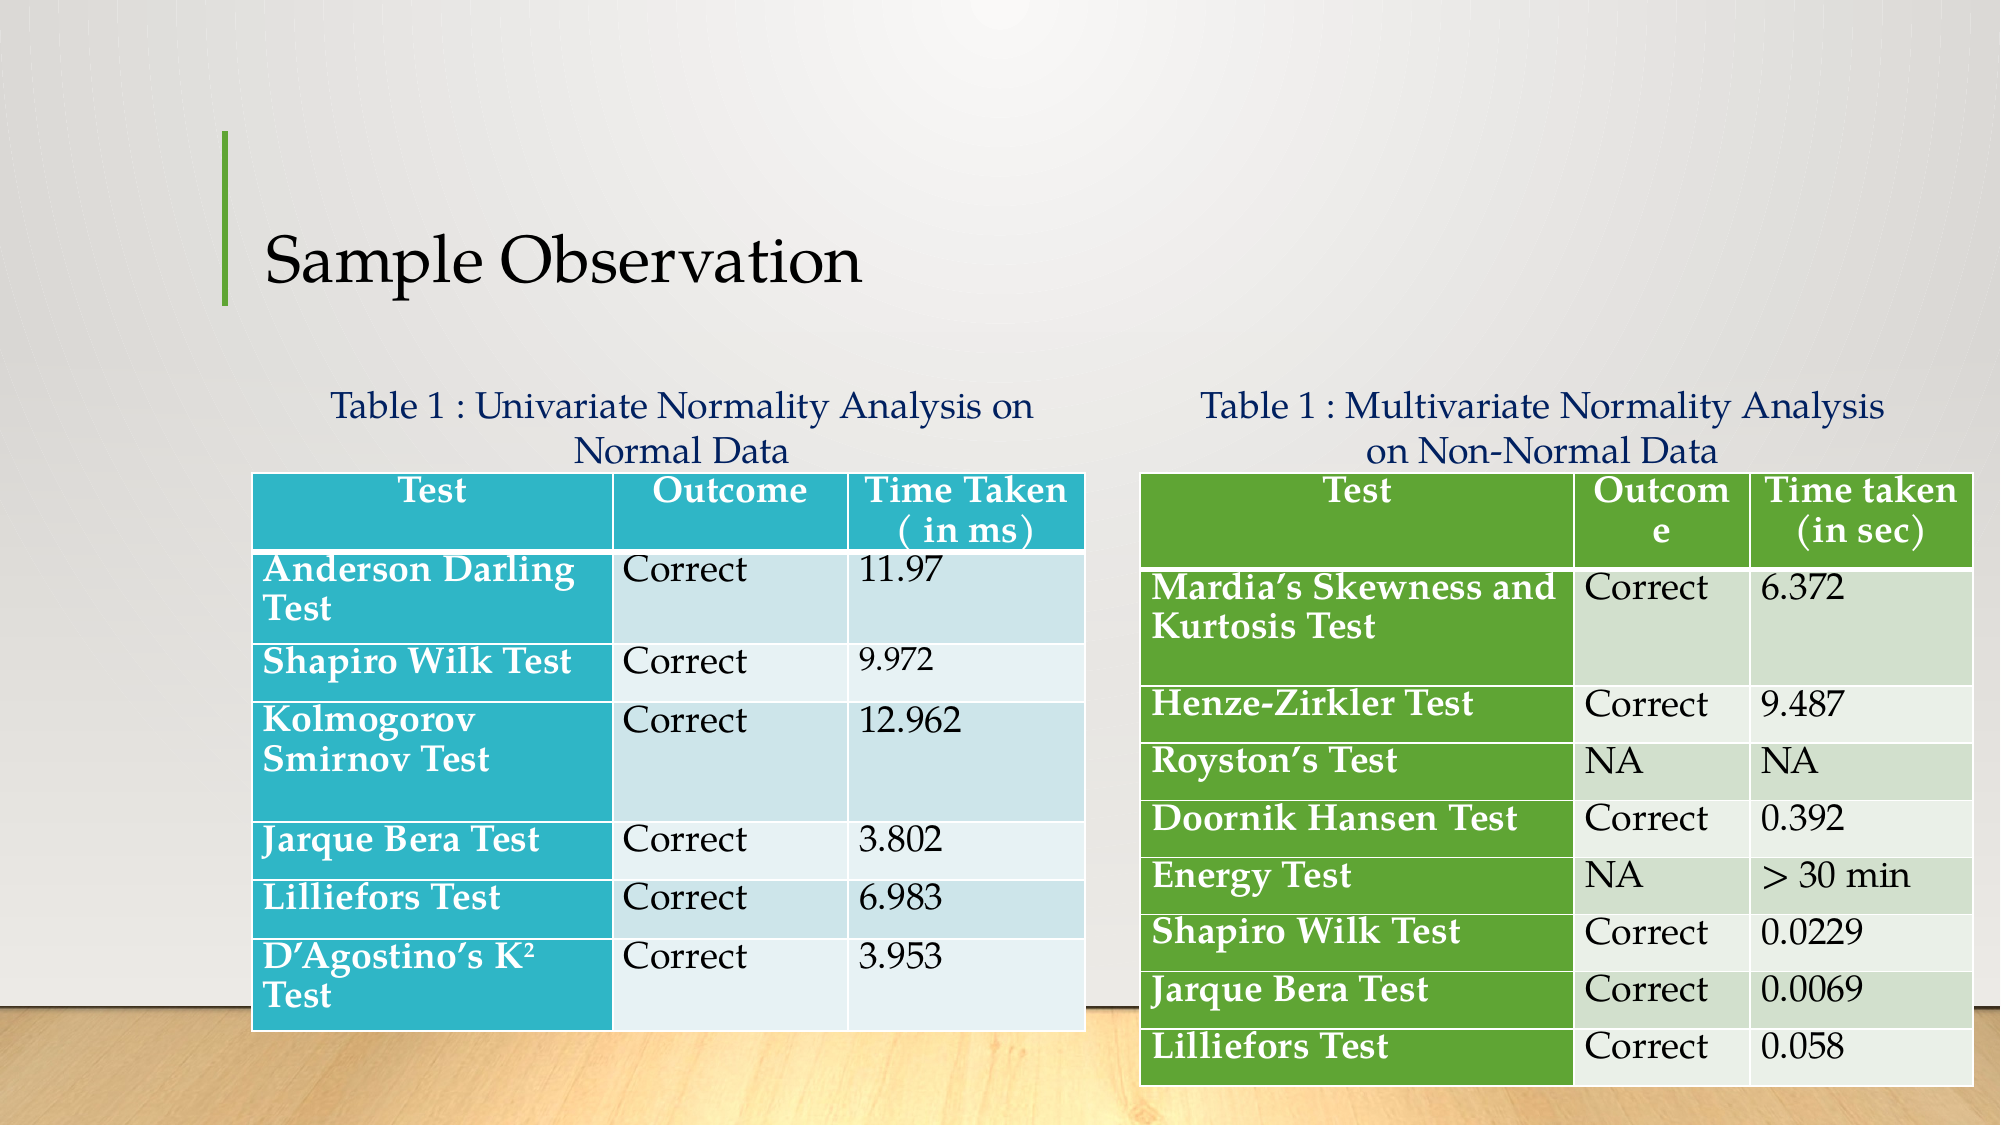

# Sample Observation
Table 1 : Univariate Normality Analysis on Normal Data

Table 1 : Multivariate Normality Analysis on Non-Normal Data

| Test | Outcome | Time Taken ( in ms) |
| --- | --- | --- |
| Anderson Darling Test | Correct | 11.97 |
| Shapiro Wilk Test | Correct | 9.972 |
| Kolmogorov Smirnov Test | Correct | 12.962 |
| Jarque Bera Test | Correct | 3.802 |
| Lilliefors Test | Correct | 6.983 |
| D’Agostino’s K2 Test | Correct | 3.953 |
| Test | Outcome | Time taken (in sec) |
| --- | --- | --- |
| Mardia’s Skewness and Kurtosis Test | Correct | 6.372 |
| Henze-Zirkler Test | Correct | 9.487 |
| Royston’s Test | NA | NA |
| Doornik Hansen Test | Correct | 0.392 |
| Energy Test | NA | > 30 min |
| Shapiro Wilk Test | Correct | 0.0229 |
| Jarque Bera Test | Correct | 0.0069 |
| Lilliefors Test | Correct | 0.058 |